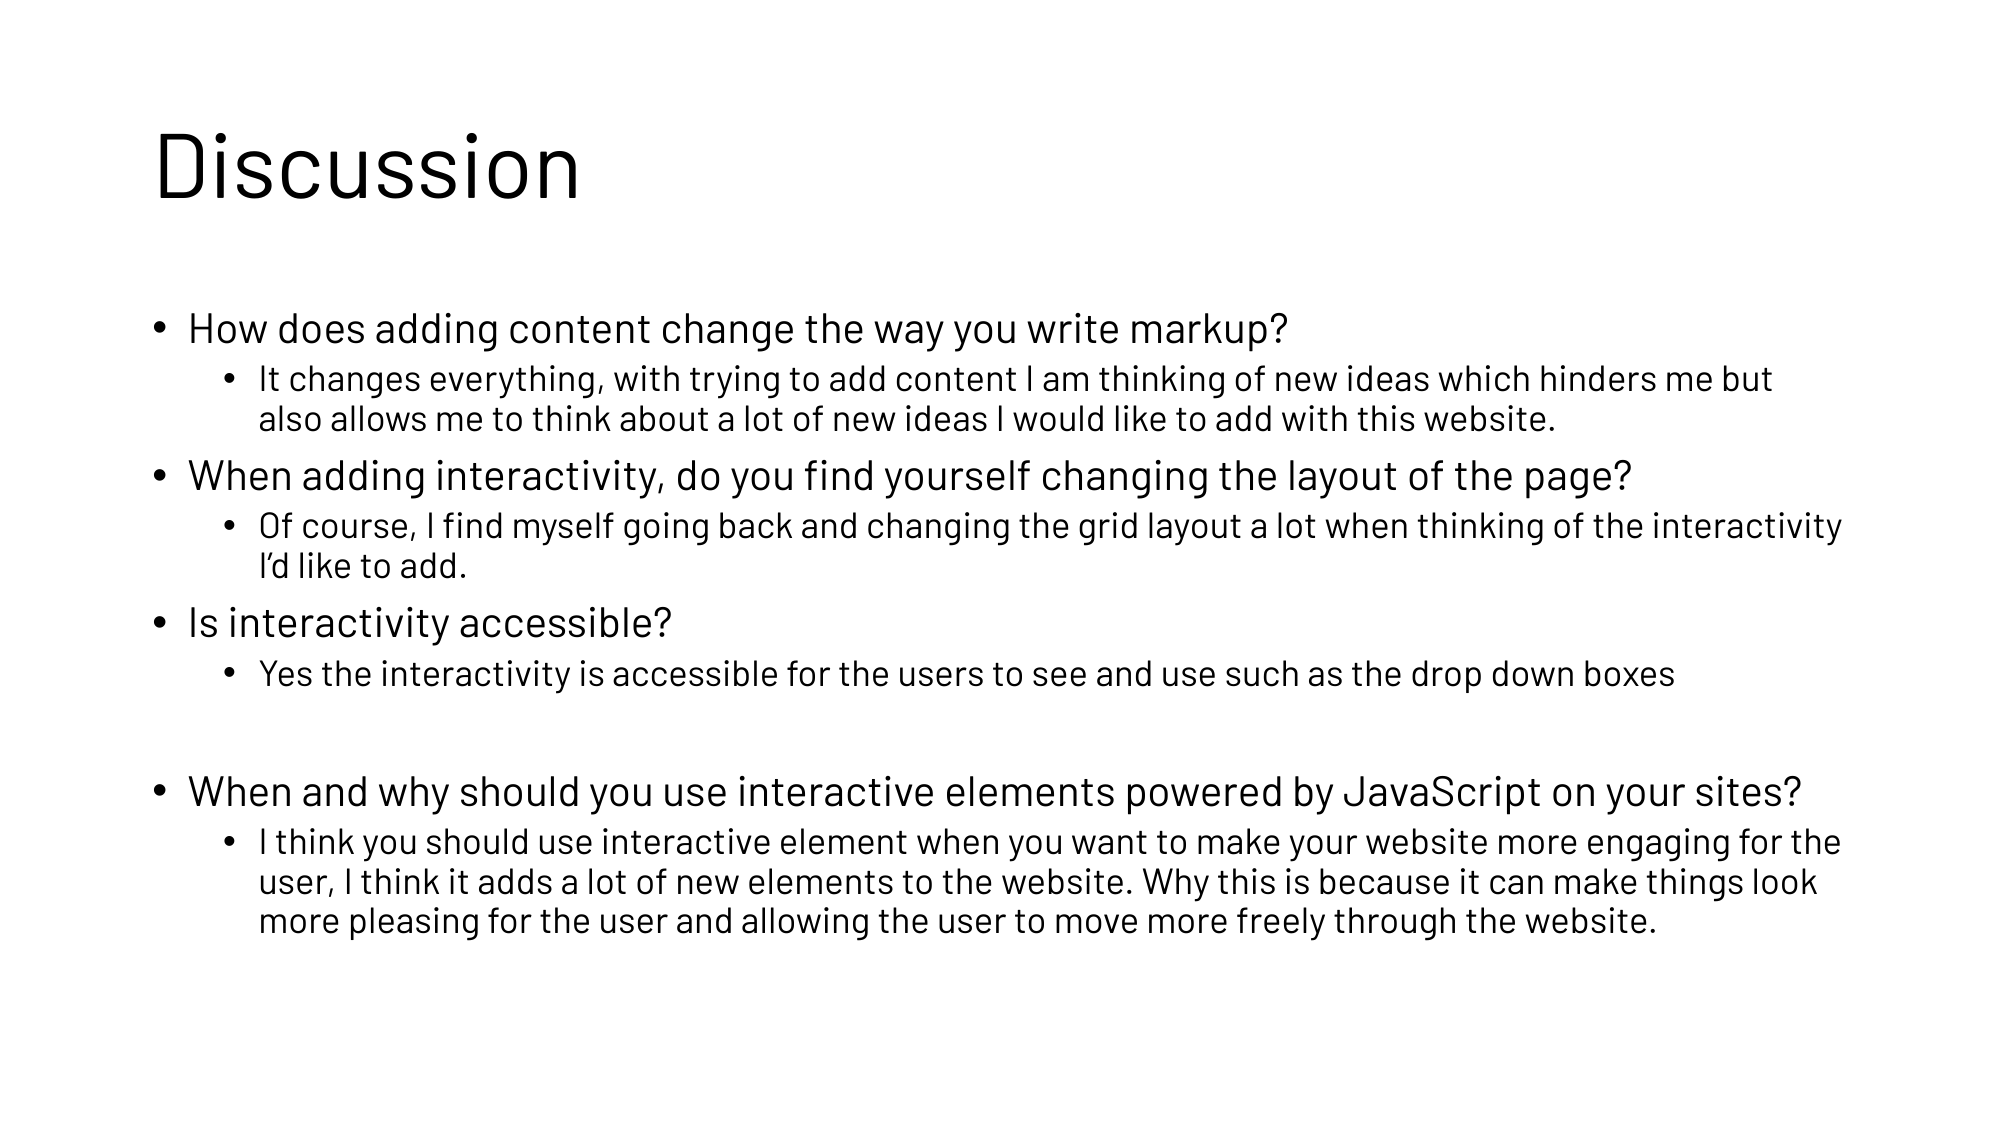

# Discussion
How does adding content change the way you write markup?
It changes everything, with trying to add content I am thinking of new ideas which hinders me but also allows me to think about a lot of new ideas I would like to add with this website.
When adding interactivity, do you find yourself changing the layout of the page?
Of course, I find myself going back and changing the grid layout a lot when thinking of the interactivity I’d like to add.
Is interactivity accessible?
Yes the interactivity is accessible for the users to see and use such as the drop down boxes

When and why should you use interactive elements powered by JavaScript on your sites?
I think you should use interactive element when you want to make your website more engaging for the user, I think it adds a lot of new elements to the website. Why this is because it can make things look more pleasing for the user and allowing the user to move more freely through the website.